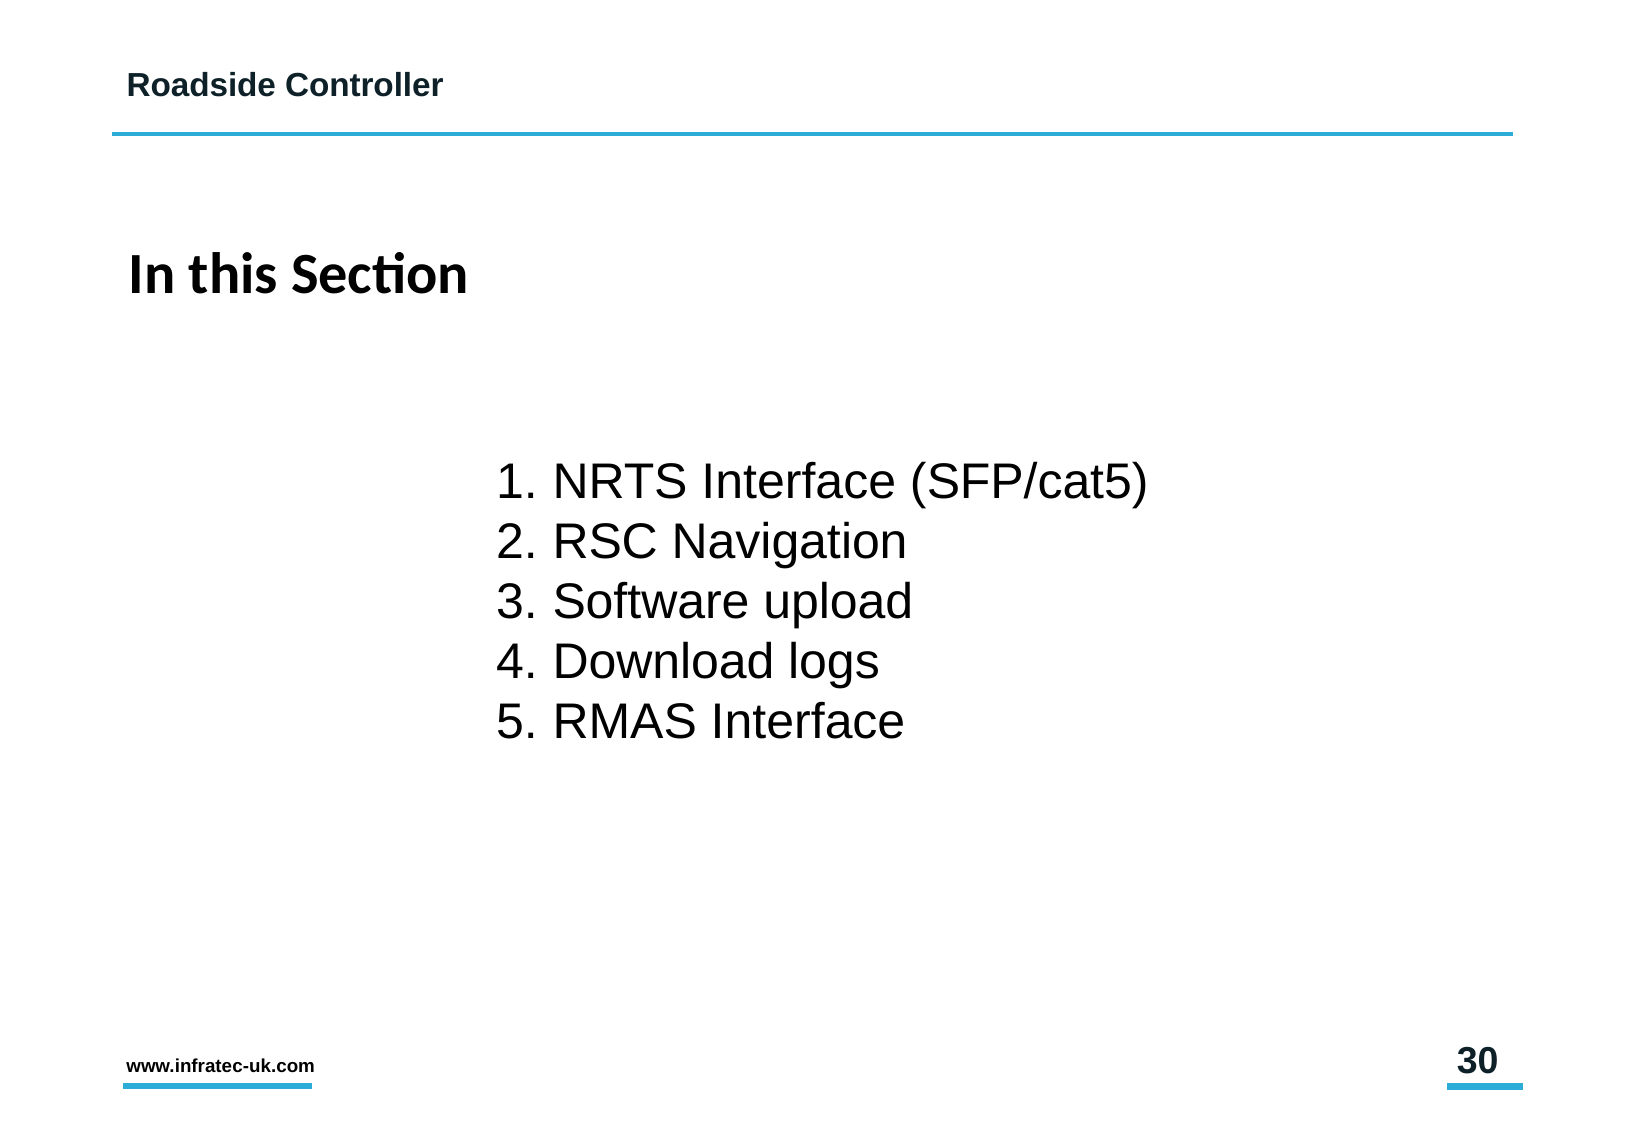

# Roadside Controller
In this Section
NRTS Interface (SFP/cat5)
RSC Navigation
Software upload
Download logs
RMAS Interface
30
www.infratec-uk.com